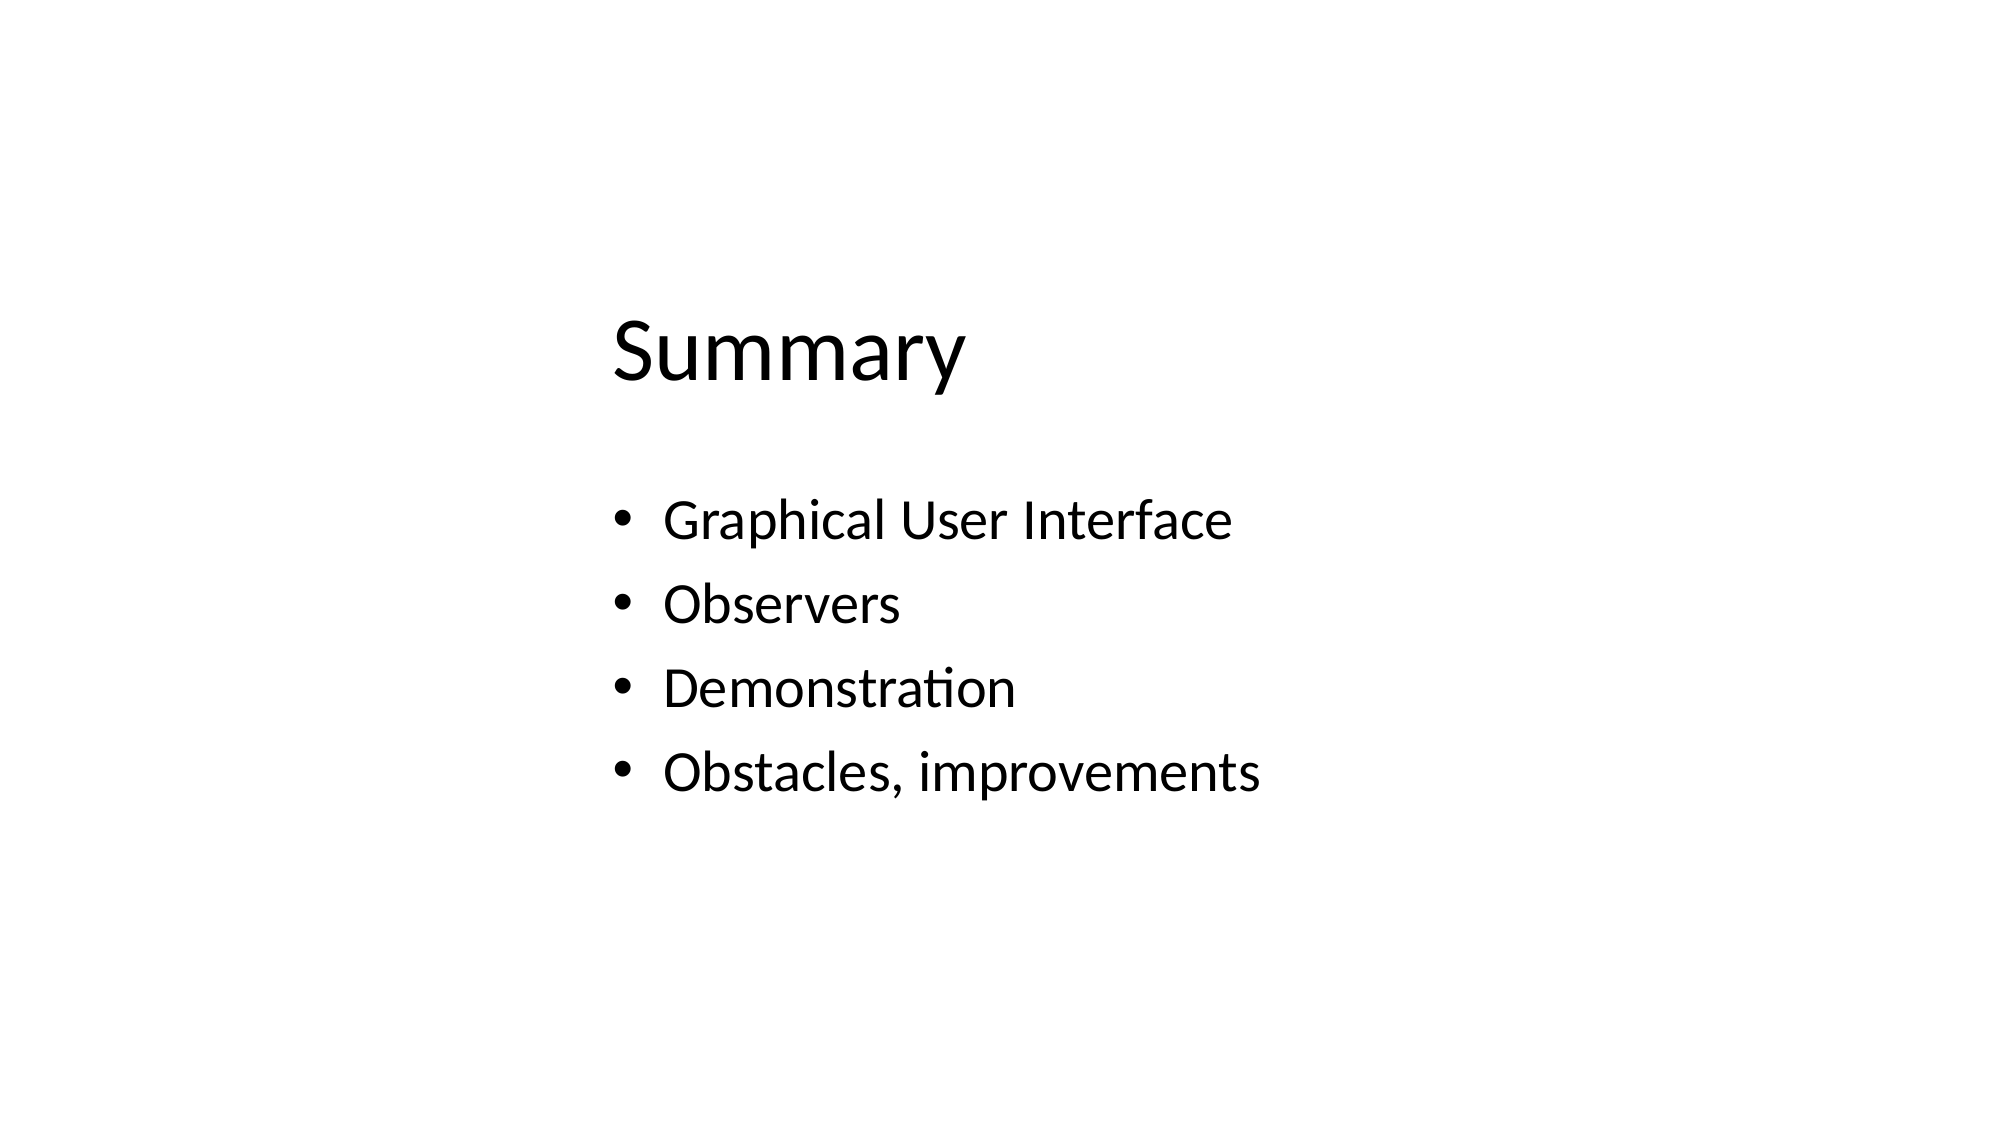

# Summary
 Graphical User Interface
 Observers
 Demonstration
 Obstacles, improvements